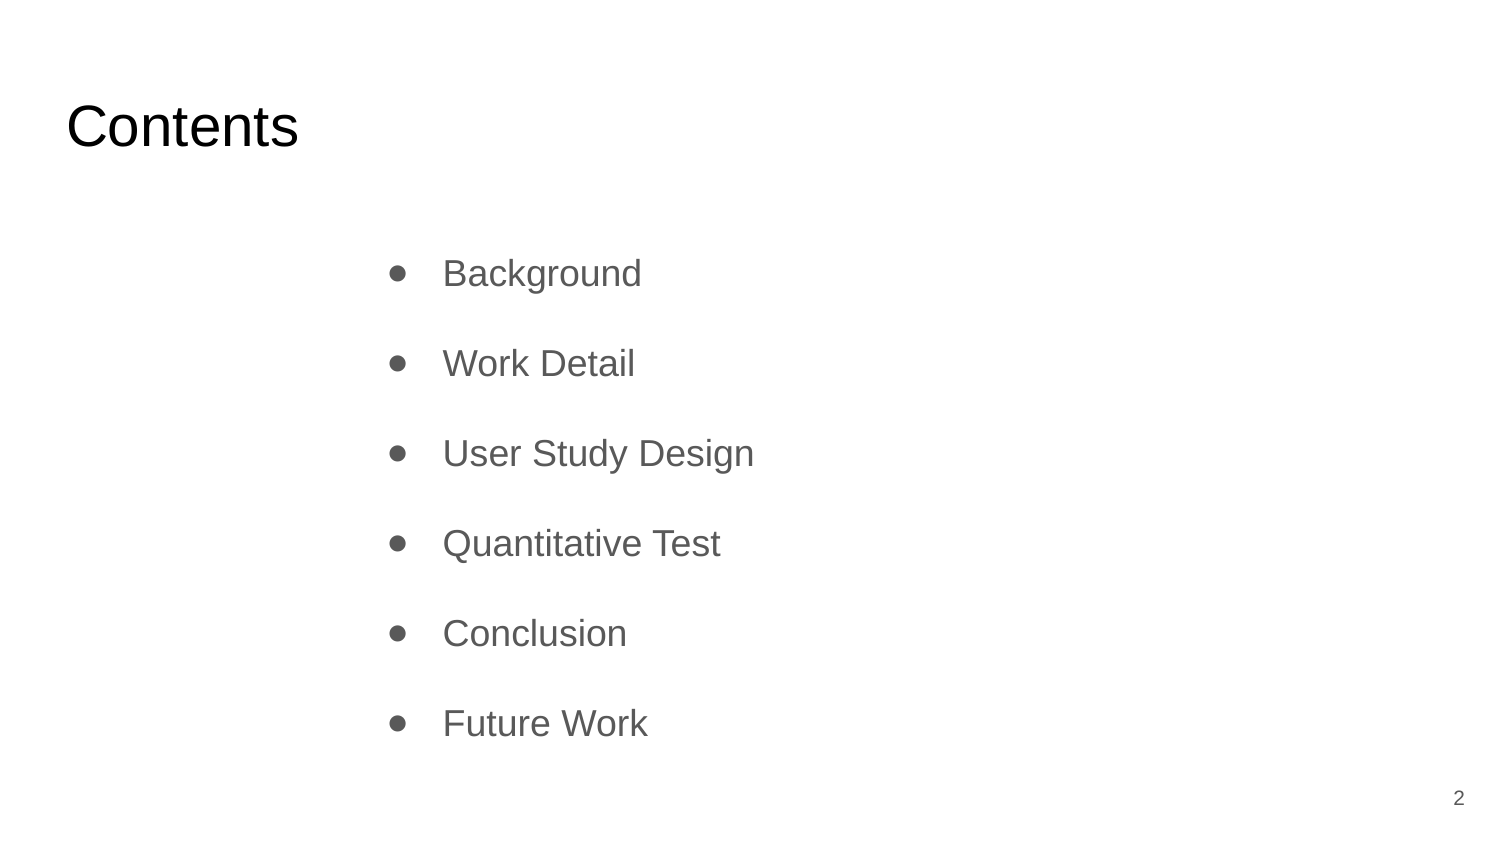

# Contents
Background
Work Detail
User Study Design
Quantitative Test
Conclusion
Future Work
2